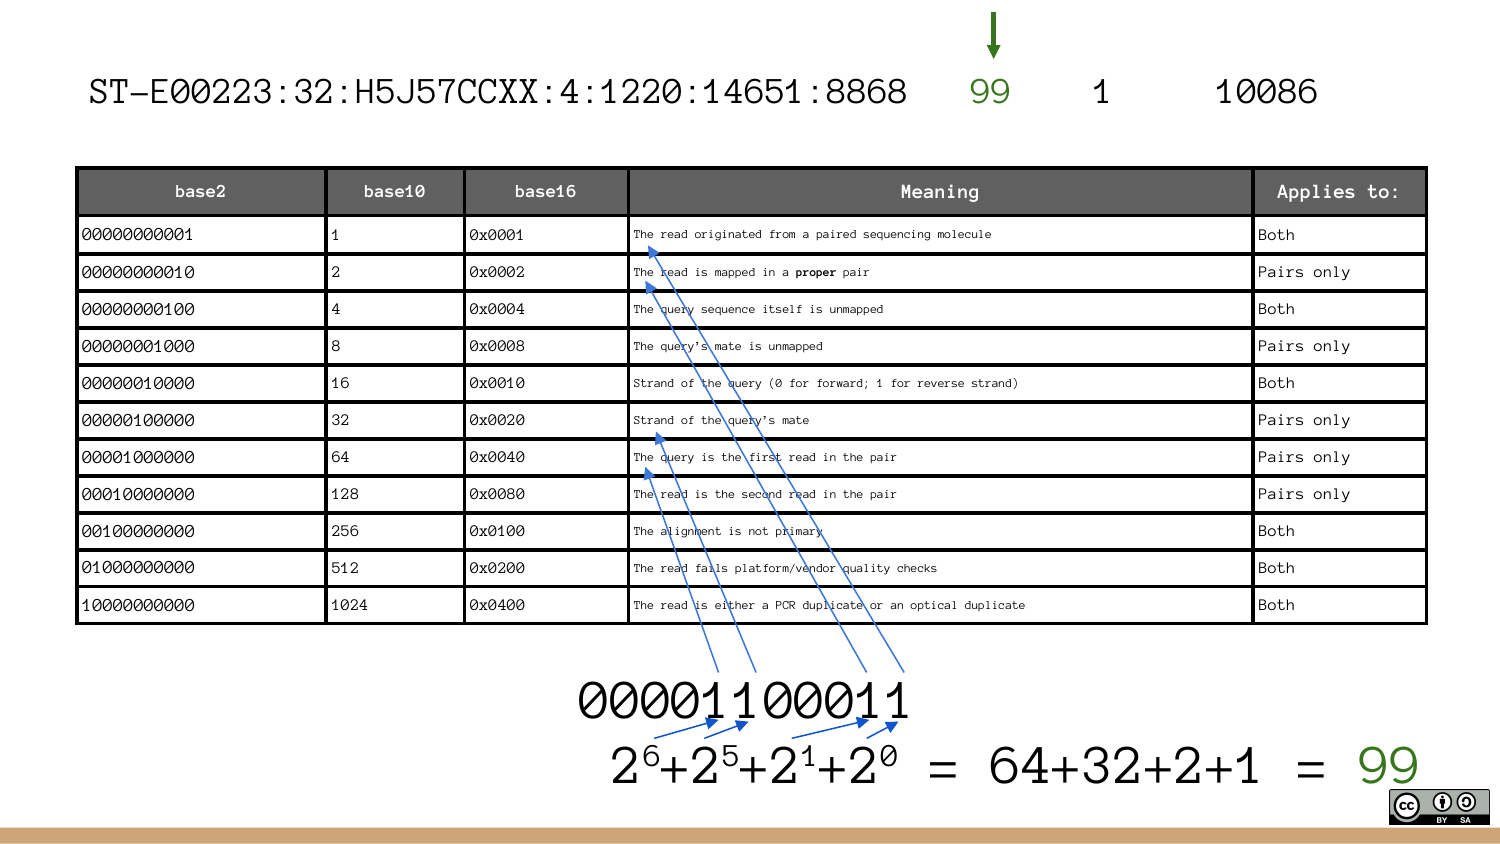

ST-E00223:32:H5J57CCXX:4:1220:14651:8868   99    1     10086
| base2 | base10 | base16 | Meaning | Applies to: |
| --- | --- | --- | --- | --- |
| 00000000001 | 1 | 0x0001 | The read originated from a paired sequencing molecule | Both |
| 00000000010 | 2 | 0x0002 | The read is mapped in a proper pair | Pairs only |
| 00000000100 | 4 | 0x0004 | The query sequence itself is unmapped | Both |
| 00000001000 | 8 | 0x0008 | The query’s mate is unmapped | Pairs only |
| 00000010000 | 16 | 0x0010 | Strand of the query (0 for forward; 1 for reverse strand) | Both |
| 00000100000 | 32 | 0x0020 | Strand of the query’s mate | Pairs only |
| 00001000000 | 64 | 0x0040 | The query is the first read in the pair | Pairs only |
| 00010000000 | 128 | 0x0080 | The read is the second read in the pair | Pairs only |
| 00100000000 | 256 | 0x0100 | The alignment is not primary | Both |
| 01000000000 | 512 | 0x0200 | The read fails platform/vendor quality checks | Both |
| 10000000000 | 1024 | 0x0400 | The read is either a PCR duplicate or an optical duplicate | Both |
00001100011
     26+25+21+20 = 64+32+2+1 = 99